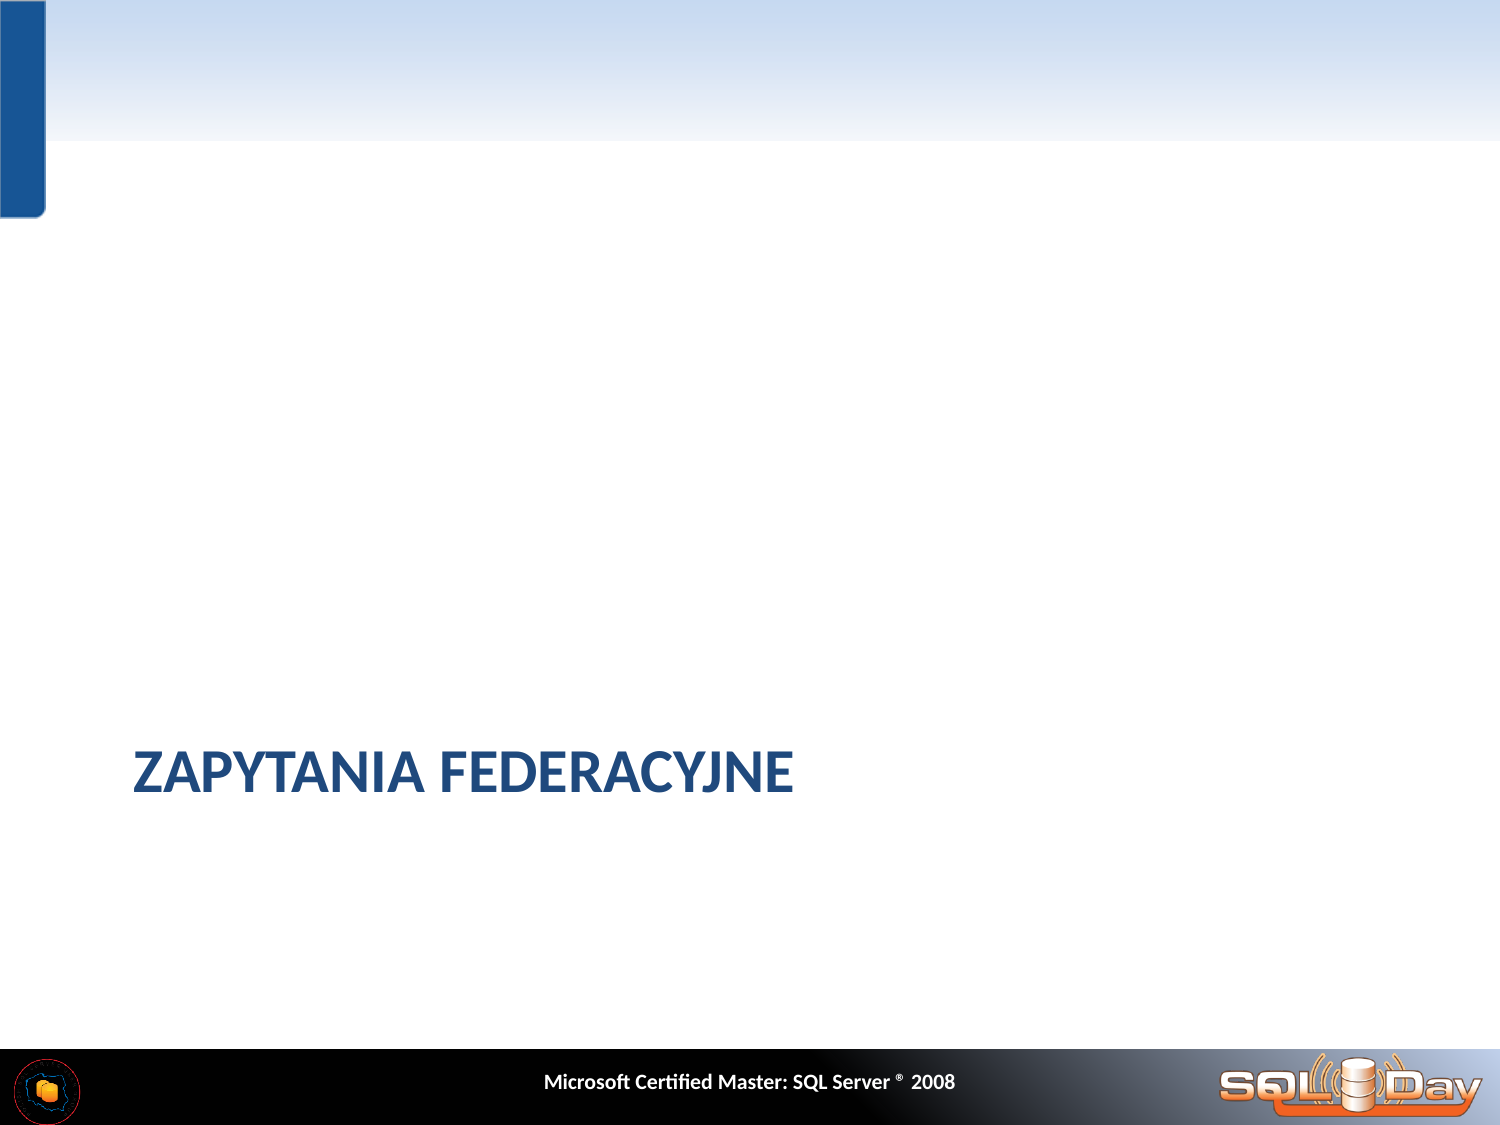

# Zapytania federacyjne
Microsoft Certified Master: SQL Server ® 2008